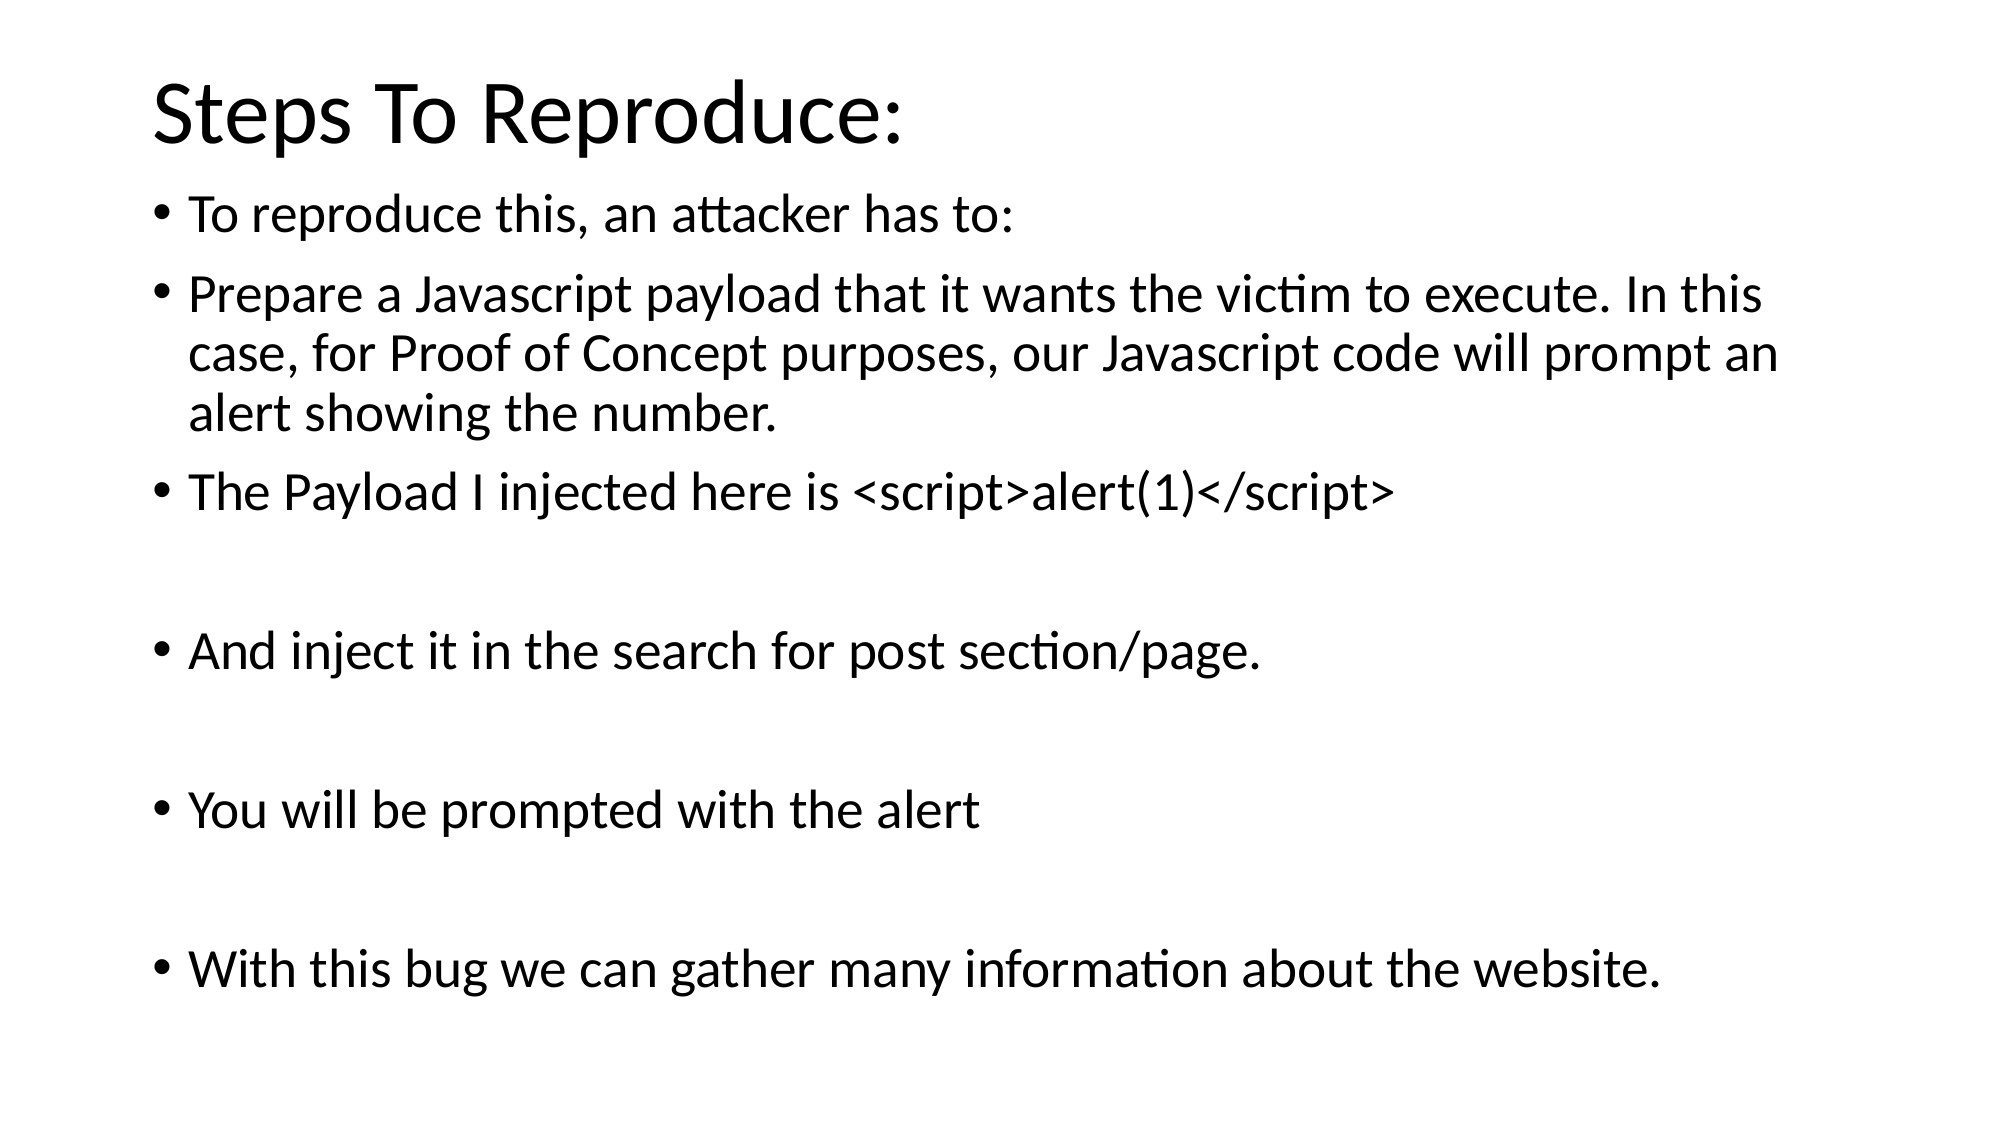

# Steps To Reproduce:
To reproduce this, an attacker has to:
Prepare a Javascript payload that it wants the victim to execute. In this case, for Proof of Concept purposes, our Javascript code will prompt an alert showing the number.
The Payload I injected here is <script>alert(1)</script>

And inject it in the search for post section/page.

You will be prompted with the alert

With this bug we can gather many information about the website.